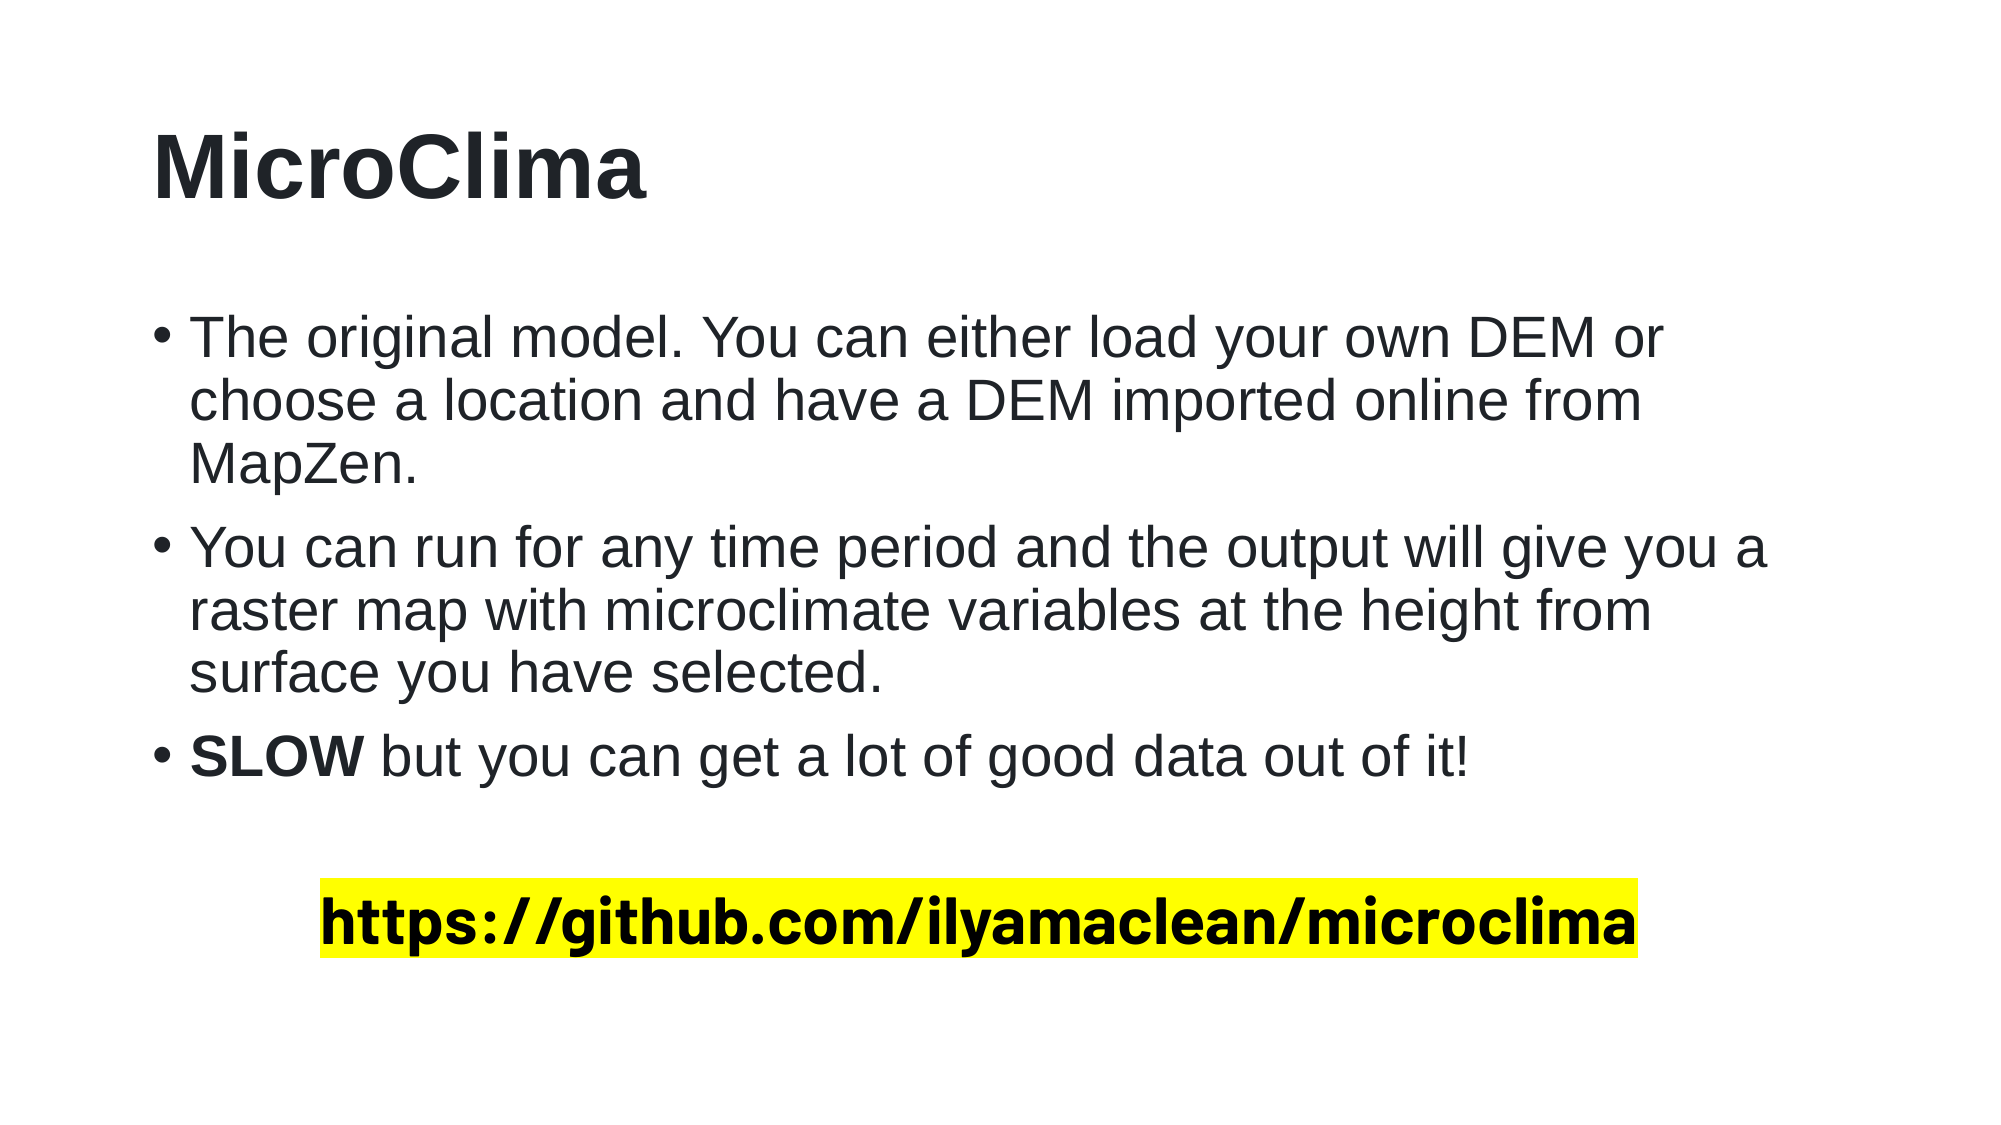

# MicroClima
The original model. You can either load your own DEM or choose a location and have a DEM imported online from MapZen.
You can run for any time period and the output will give you a raster map with microclimate variables at the height from surface you have selected.
SLOW but you can get a lot of good data out of it!
https://github.com/ilyamaclean/microclima